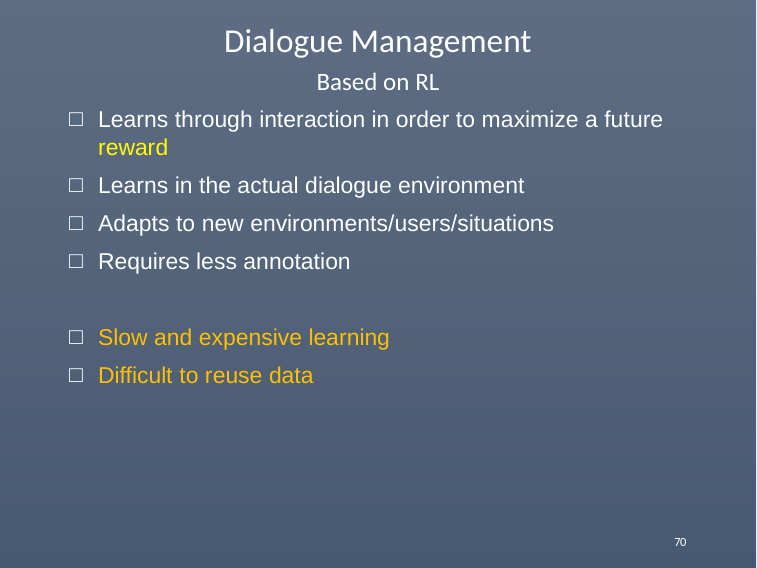

# Dialogue Management
Based on RL
Learns through interaction in order to maximize a future reward
Learns in the actual dialogue environment
Adapts to new environments/users/situations
Requires less annotation

Slow and expensive learning
Difficult to reuse data

70